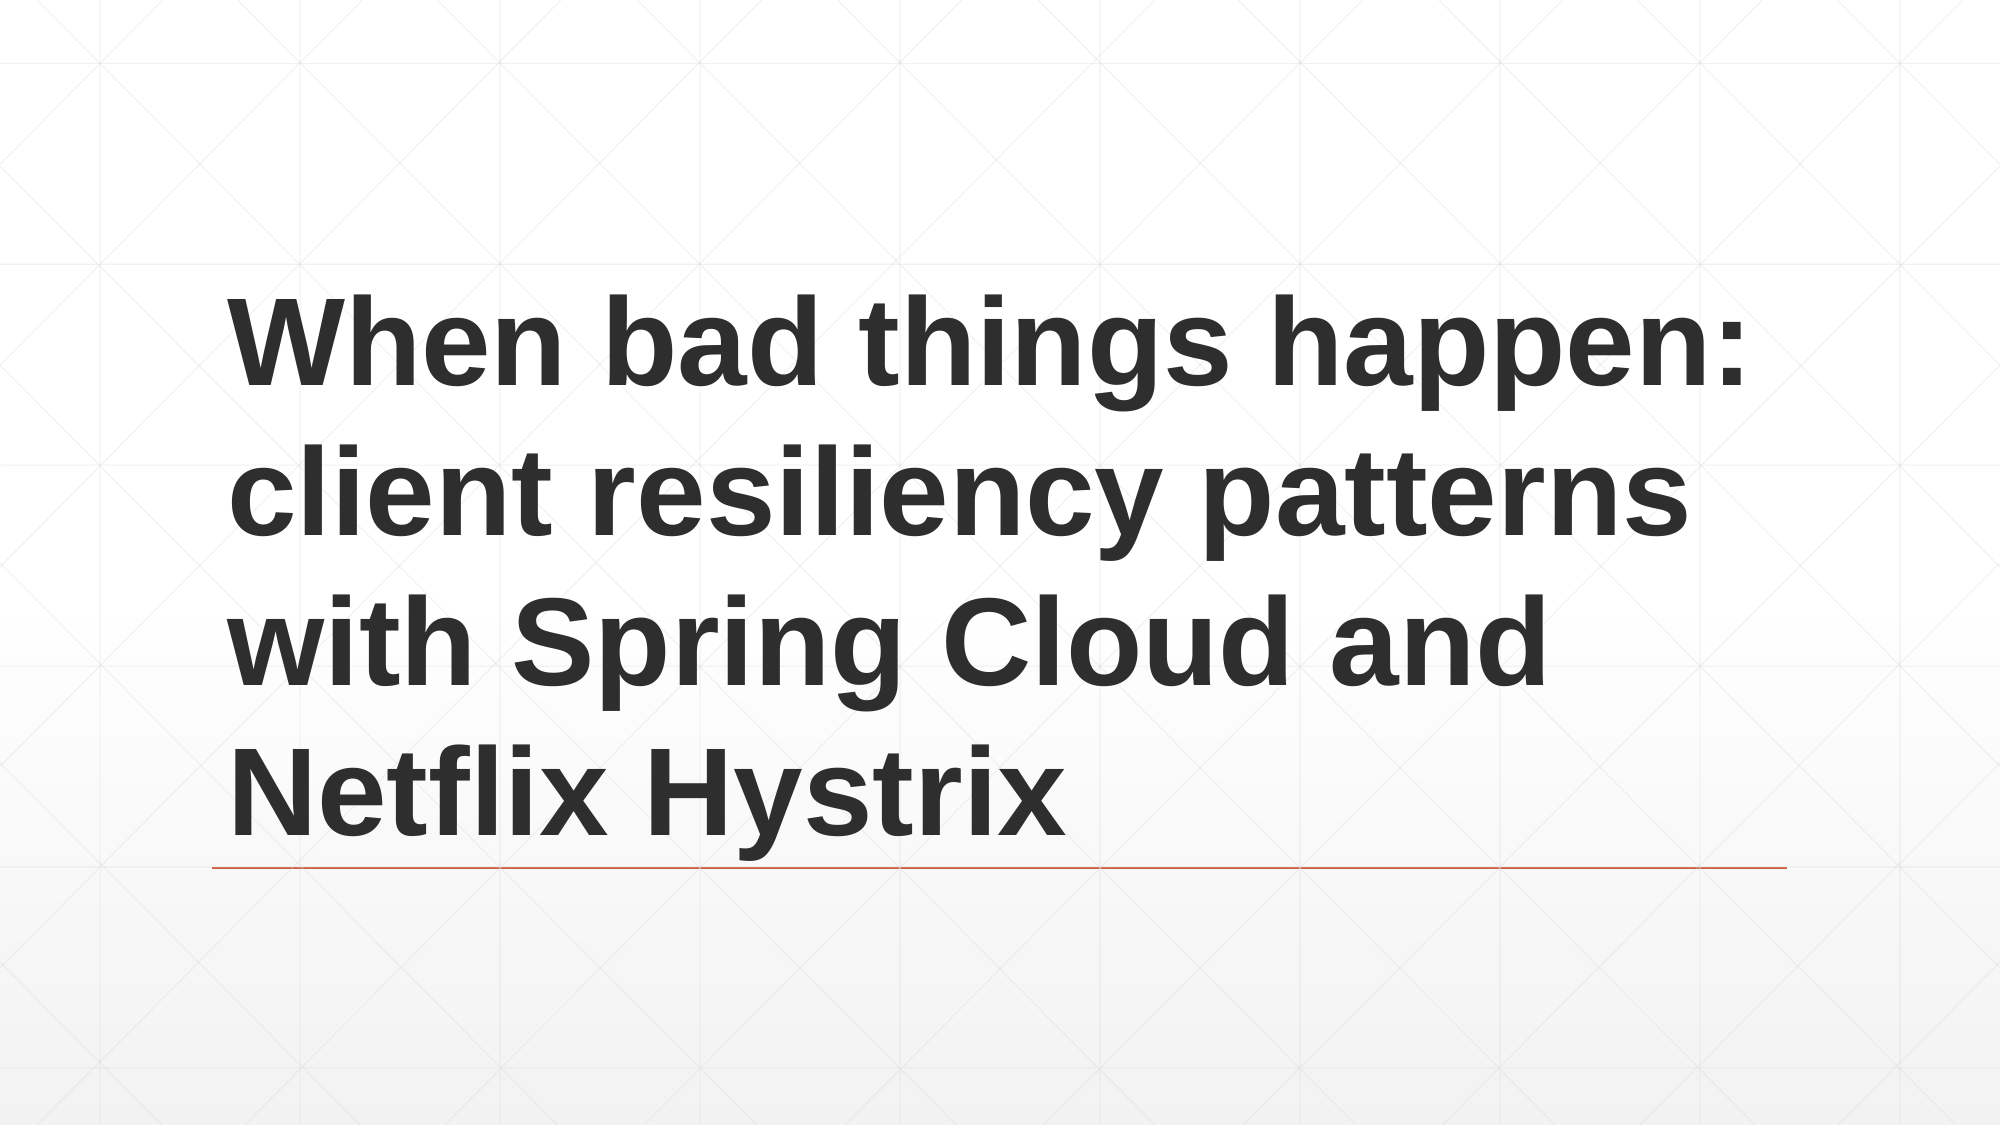

# When bad things happen: client resiliency patterns with Spring Cloud and Netflix Hystrix